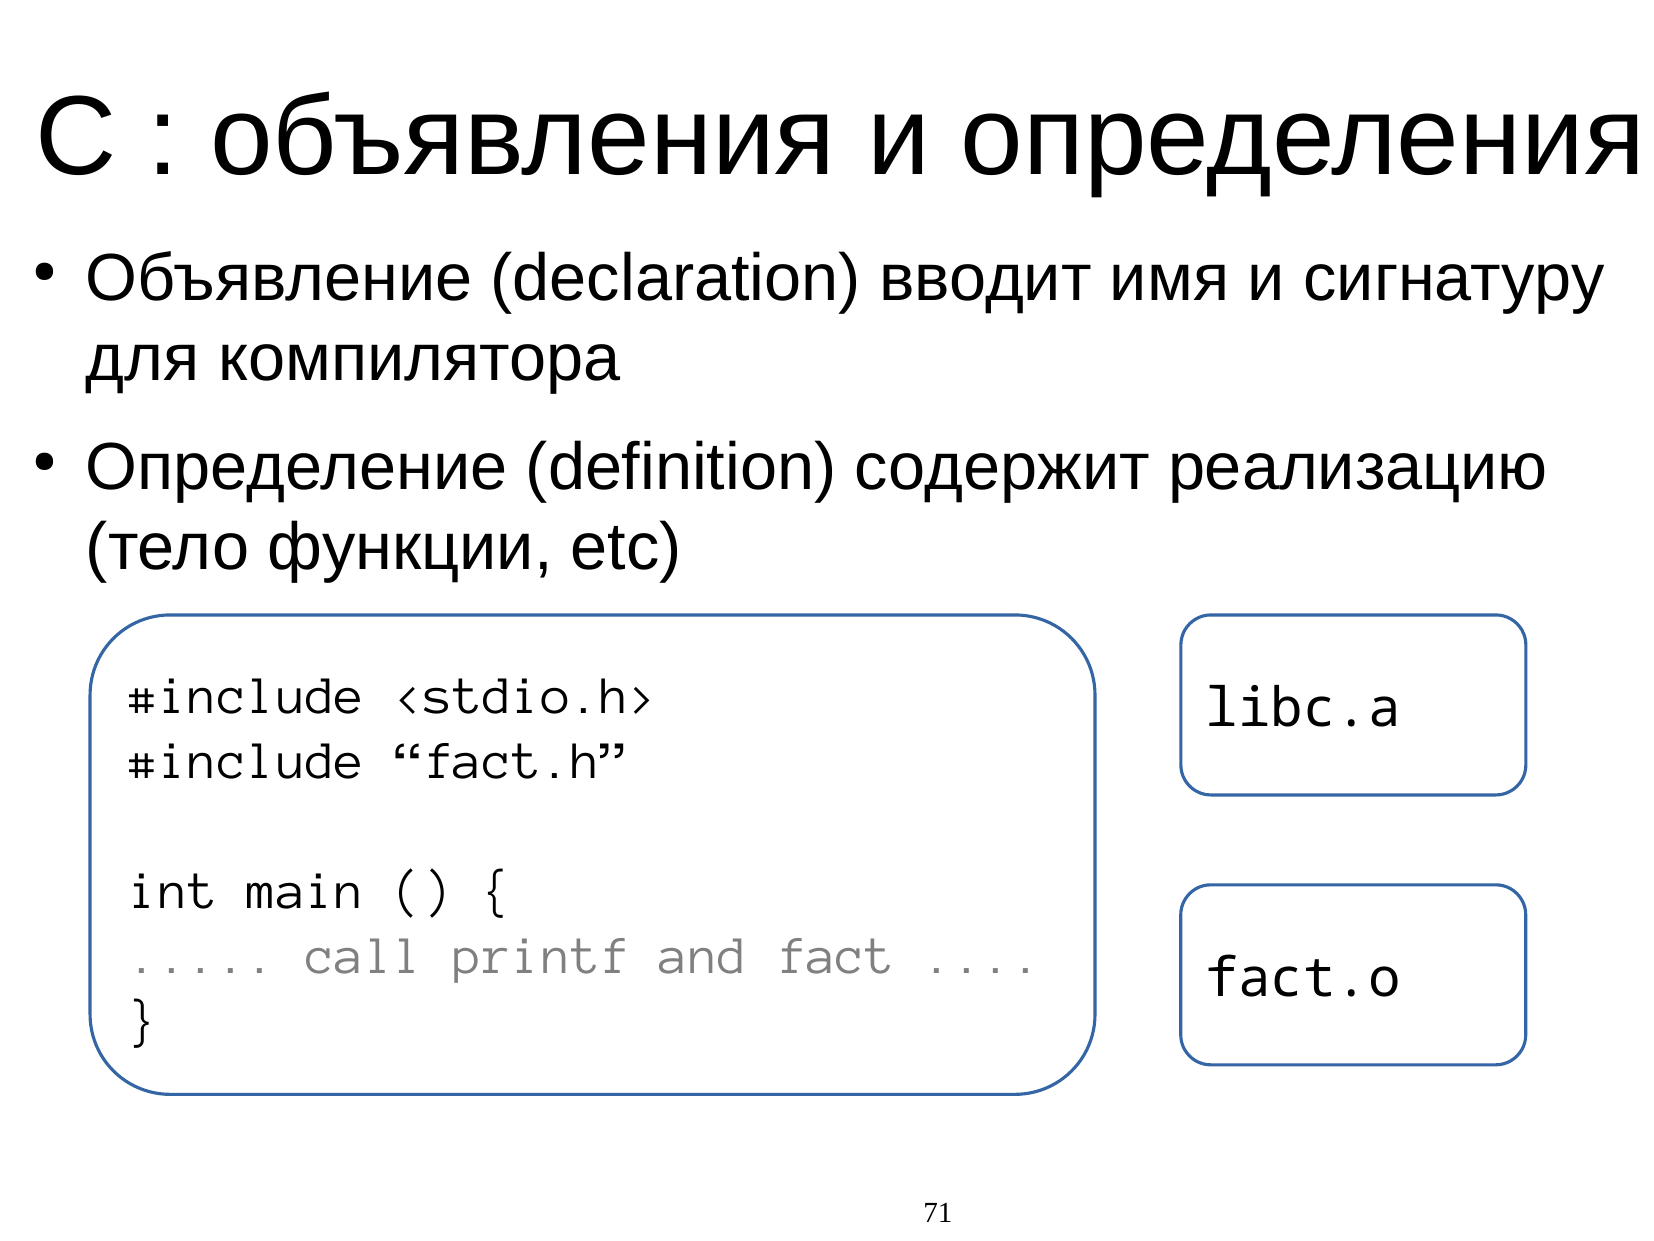

C : объявления и определения
Объявление (declaration) вводит имя и сигнатуру для компилятора
Определение (definition) содержит реализацию (тело функции, etc)
#include <stdio.h>
#include “fact.h”

int main () {
..... call printf and fact ....
}
libc.a
fact.o
71